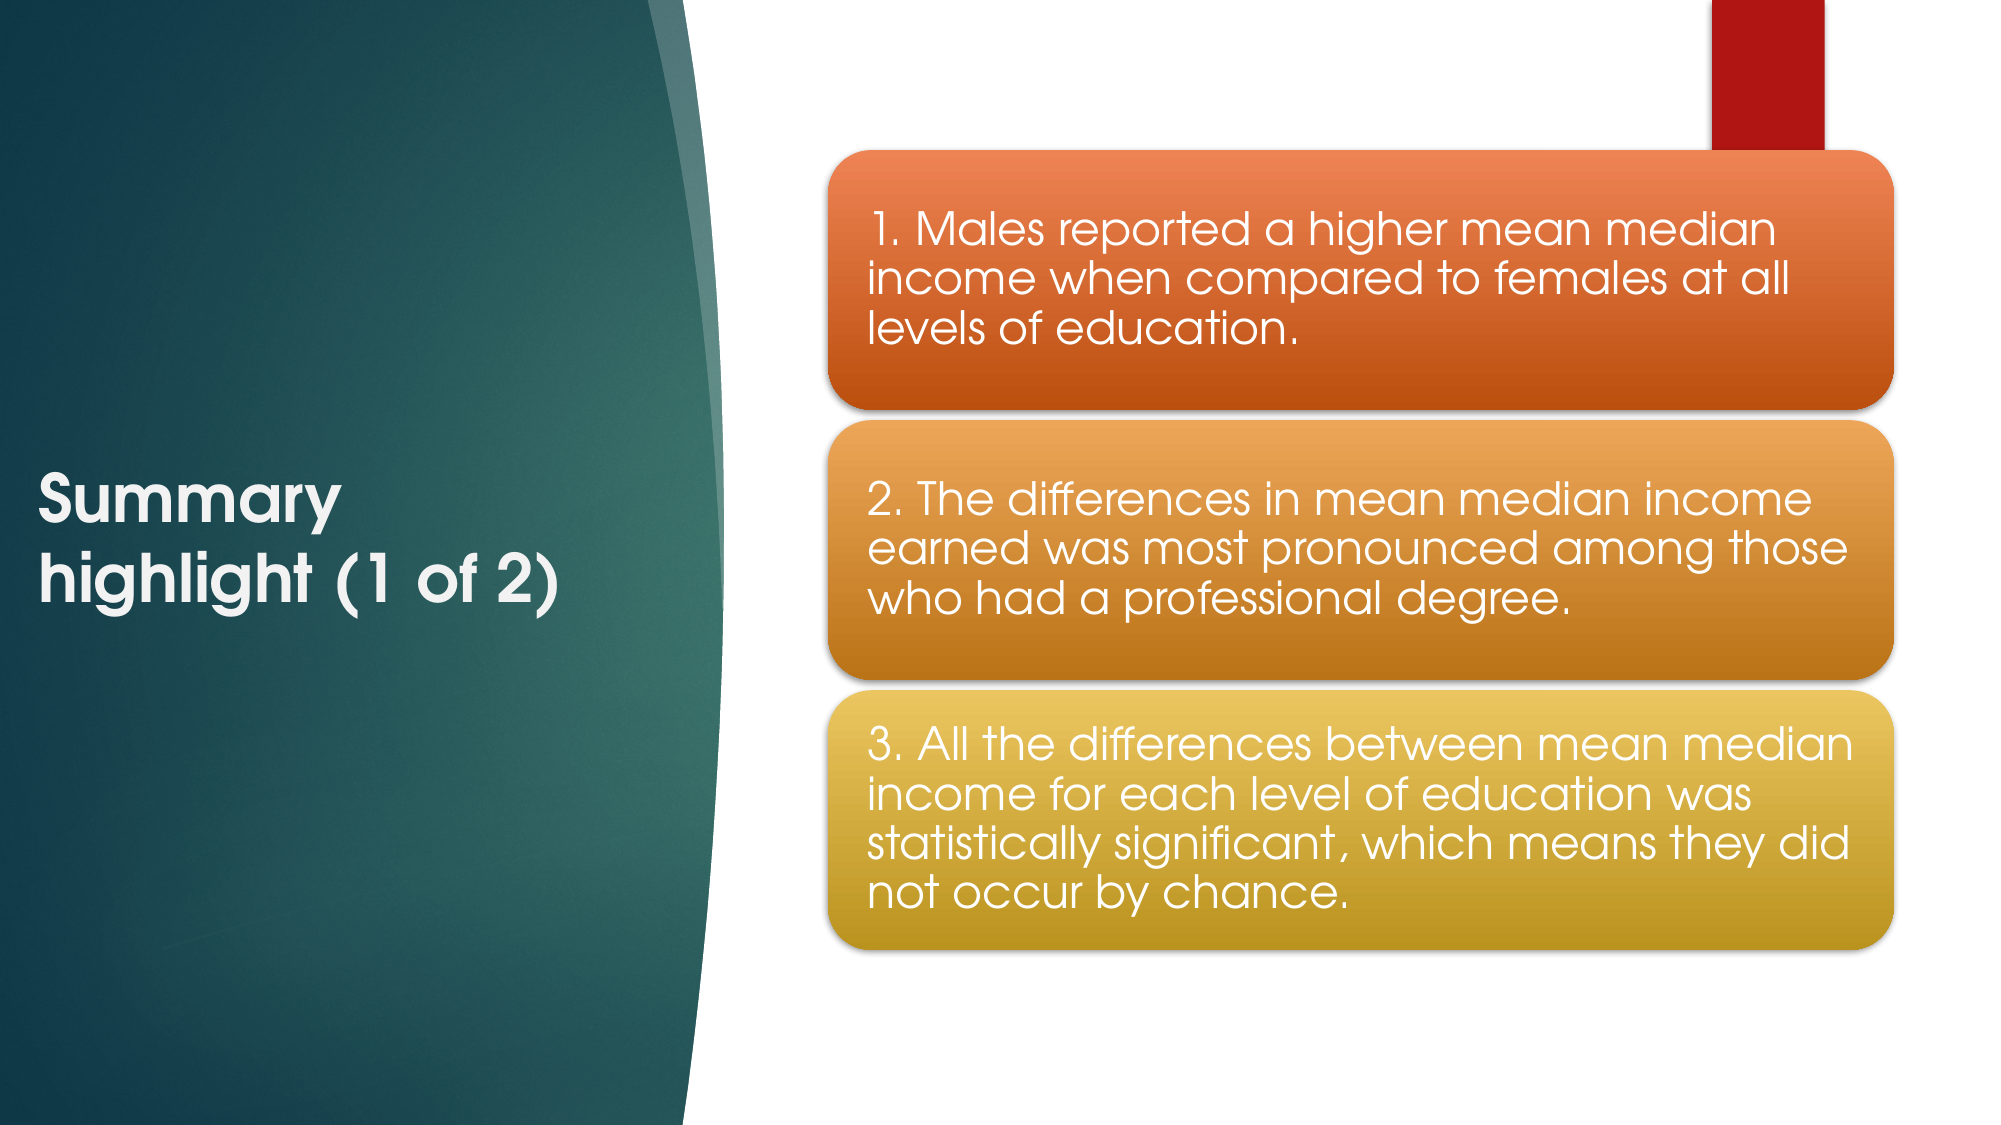

# Summary highlight (1 of 2)
1. Males reported a higher mean median income when compared to females at all levels of education.
2. The differences in mean median income earned was most pronounced among those who had a professional degree.
3. All the differences between mean median income for each level of education was statistically significant, which means they did not occur by chance.